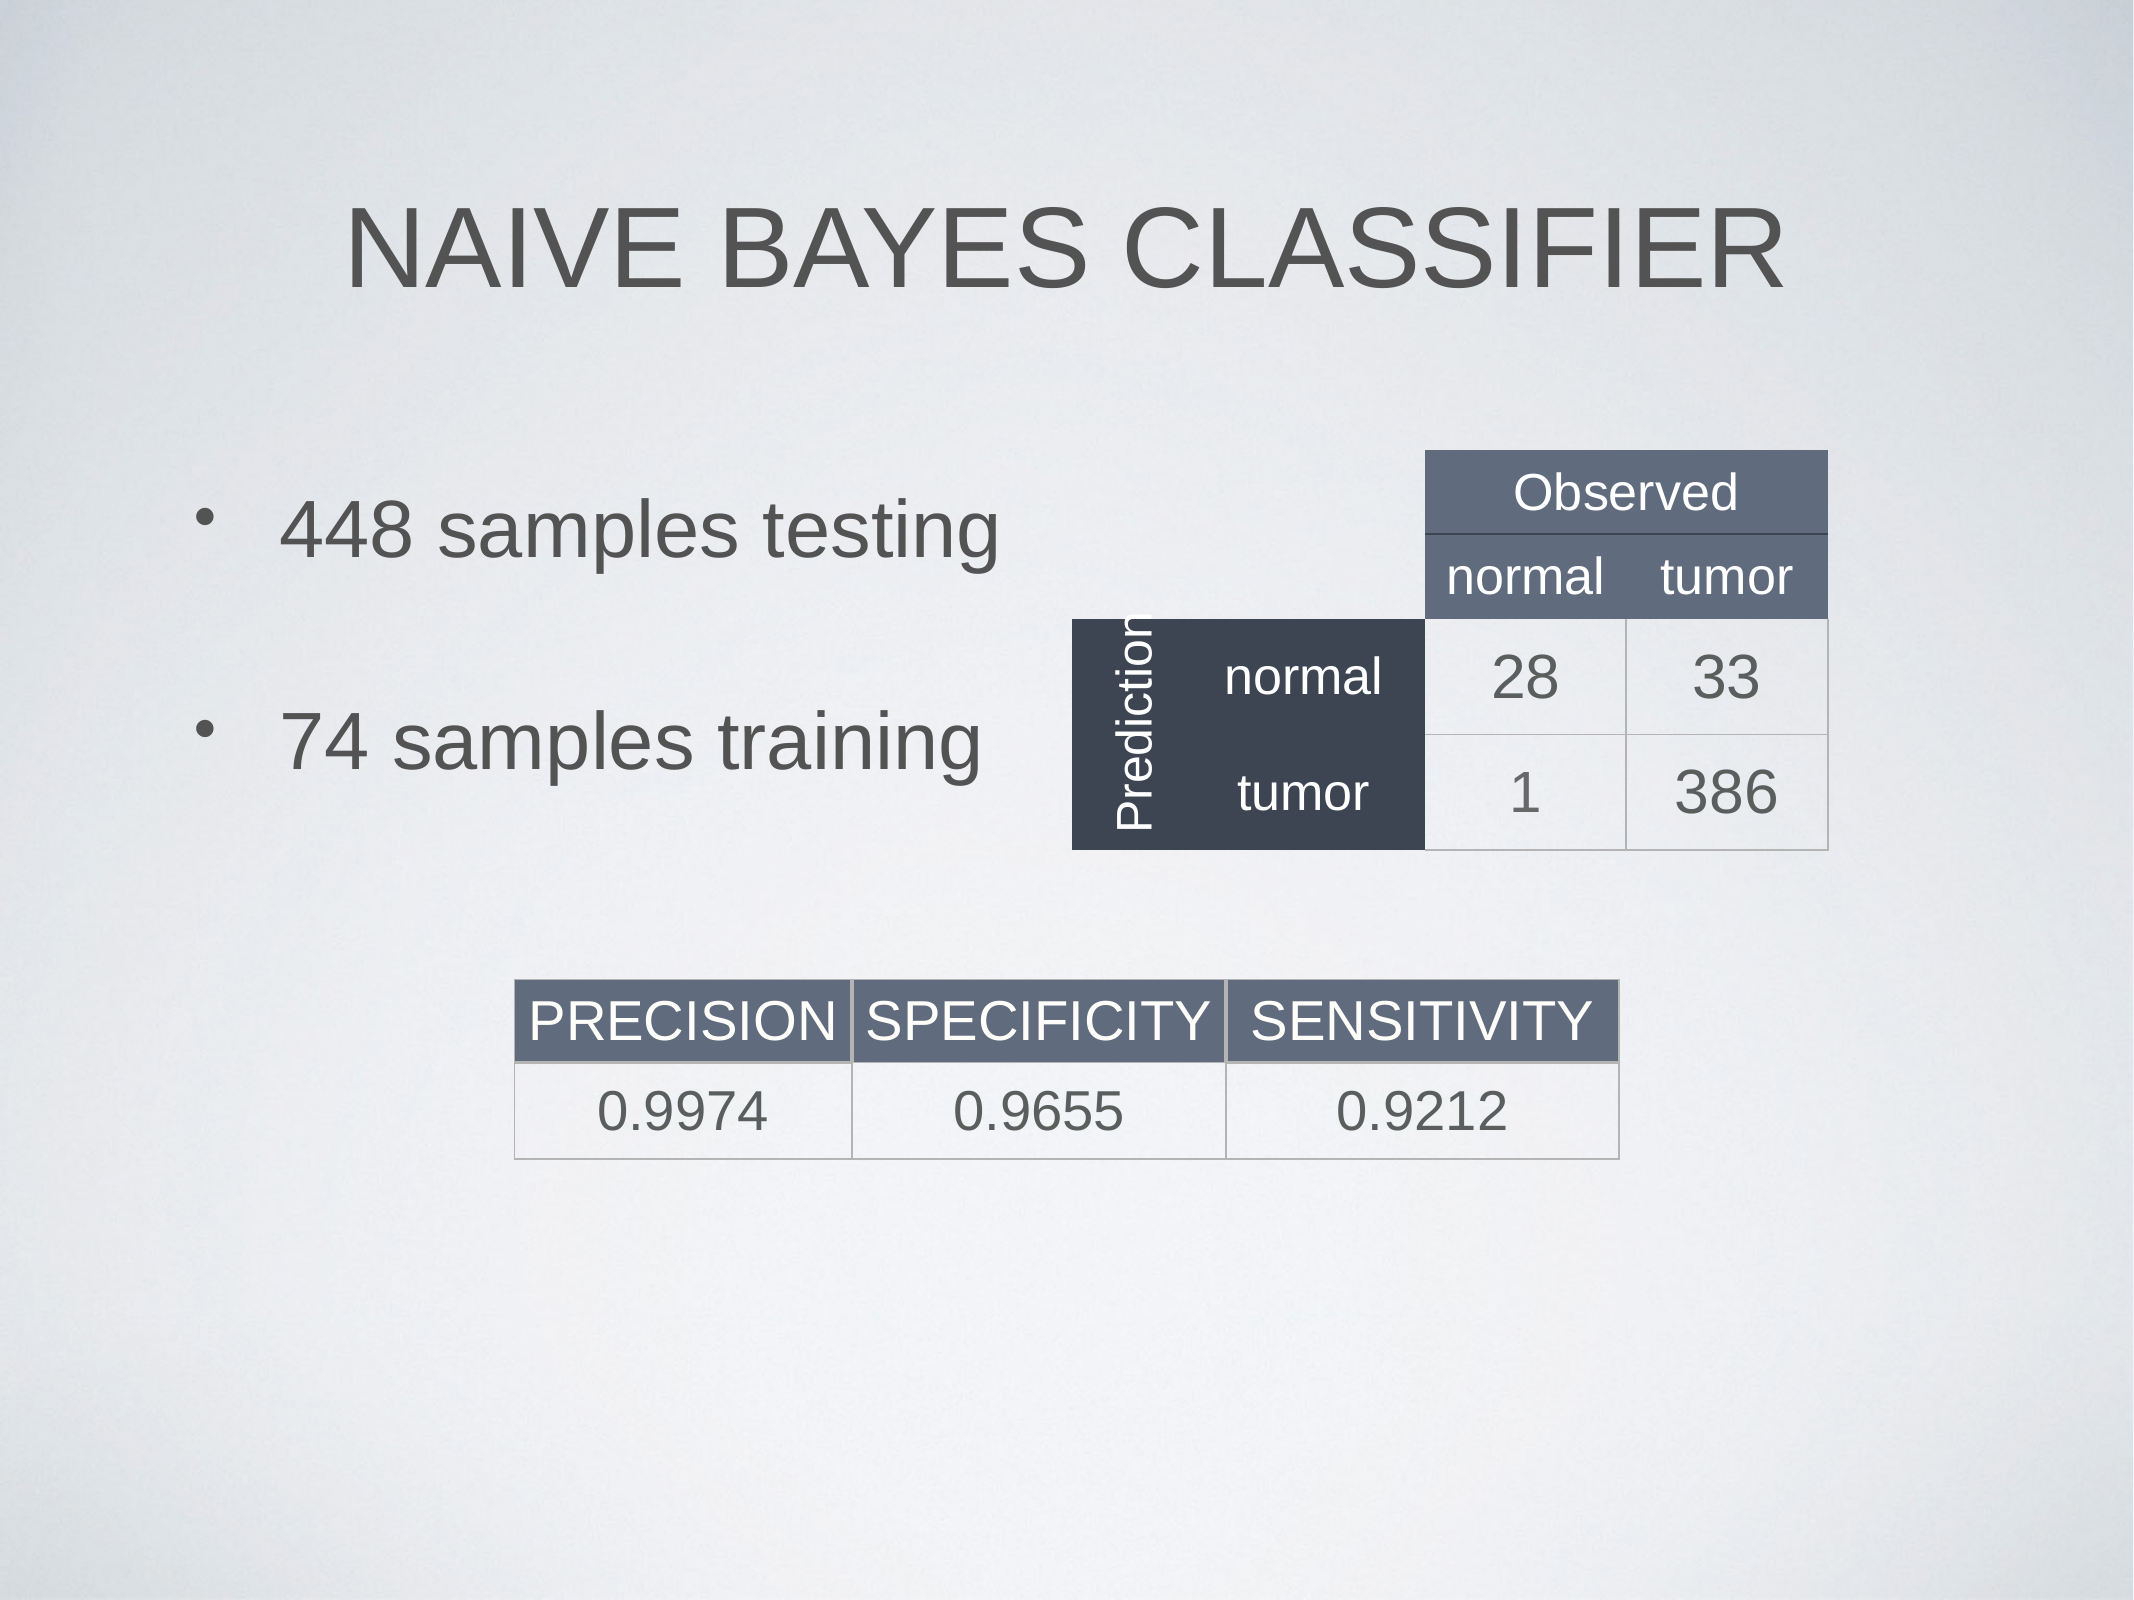

# naive bayes classifier
448 samples testing
74 samples training
|  |  | Observed |  |
| --- | --- | --- | --- |
|  |  | normal | tumor |
|  | normal | 28 | 33 |
|  | tumor | 1 | 386 |
Prediction
| PRECISION | SPECIFICITY | SENSITIVITY |
| --- | --- | --- |
| 0.9974 | 0.9655 | 0.9212 |